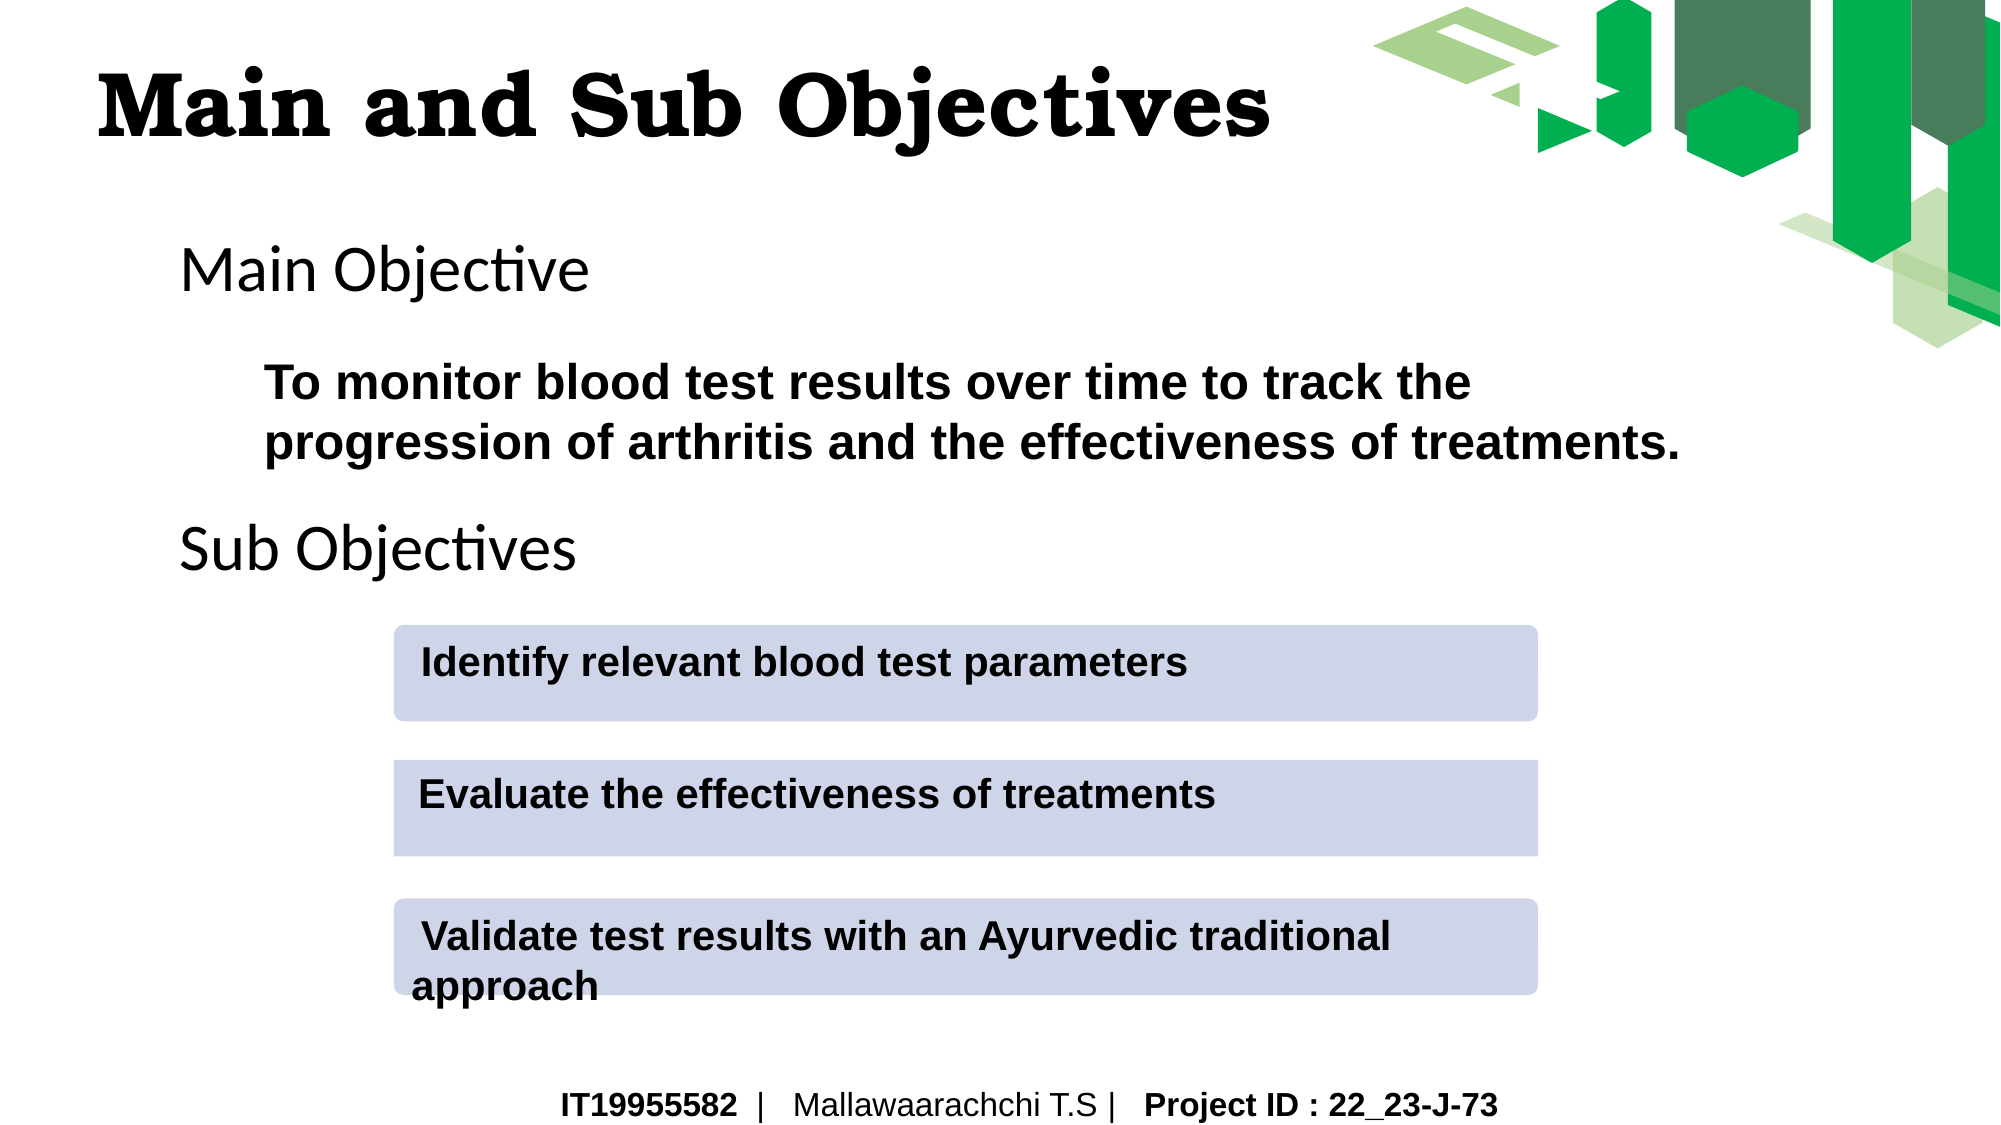

Main and Sub Objectives
Main Objective
To monitor blood test results over time to track the progression of arthritis and the effectiveness of treatments.
Sub Objectives
 Identify relevant blood test parameters
 Evaluate the effectiveness of treatments
 Validate test results with an Ayurvedic traditional  approach

IT19955582  |   Mallawaarachchi T.S |   Project ID : 22_23-J-73